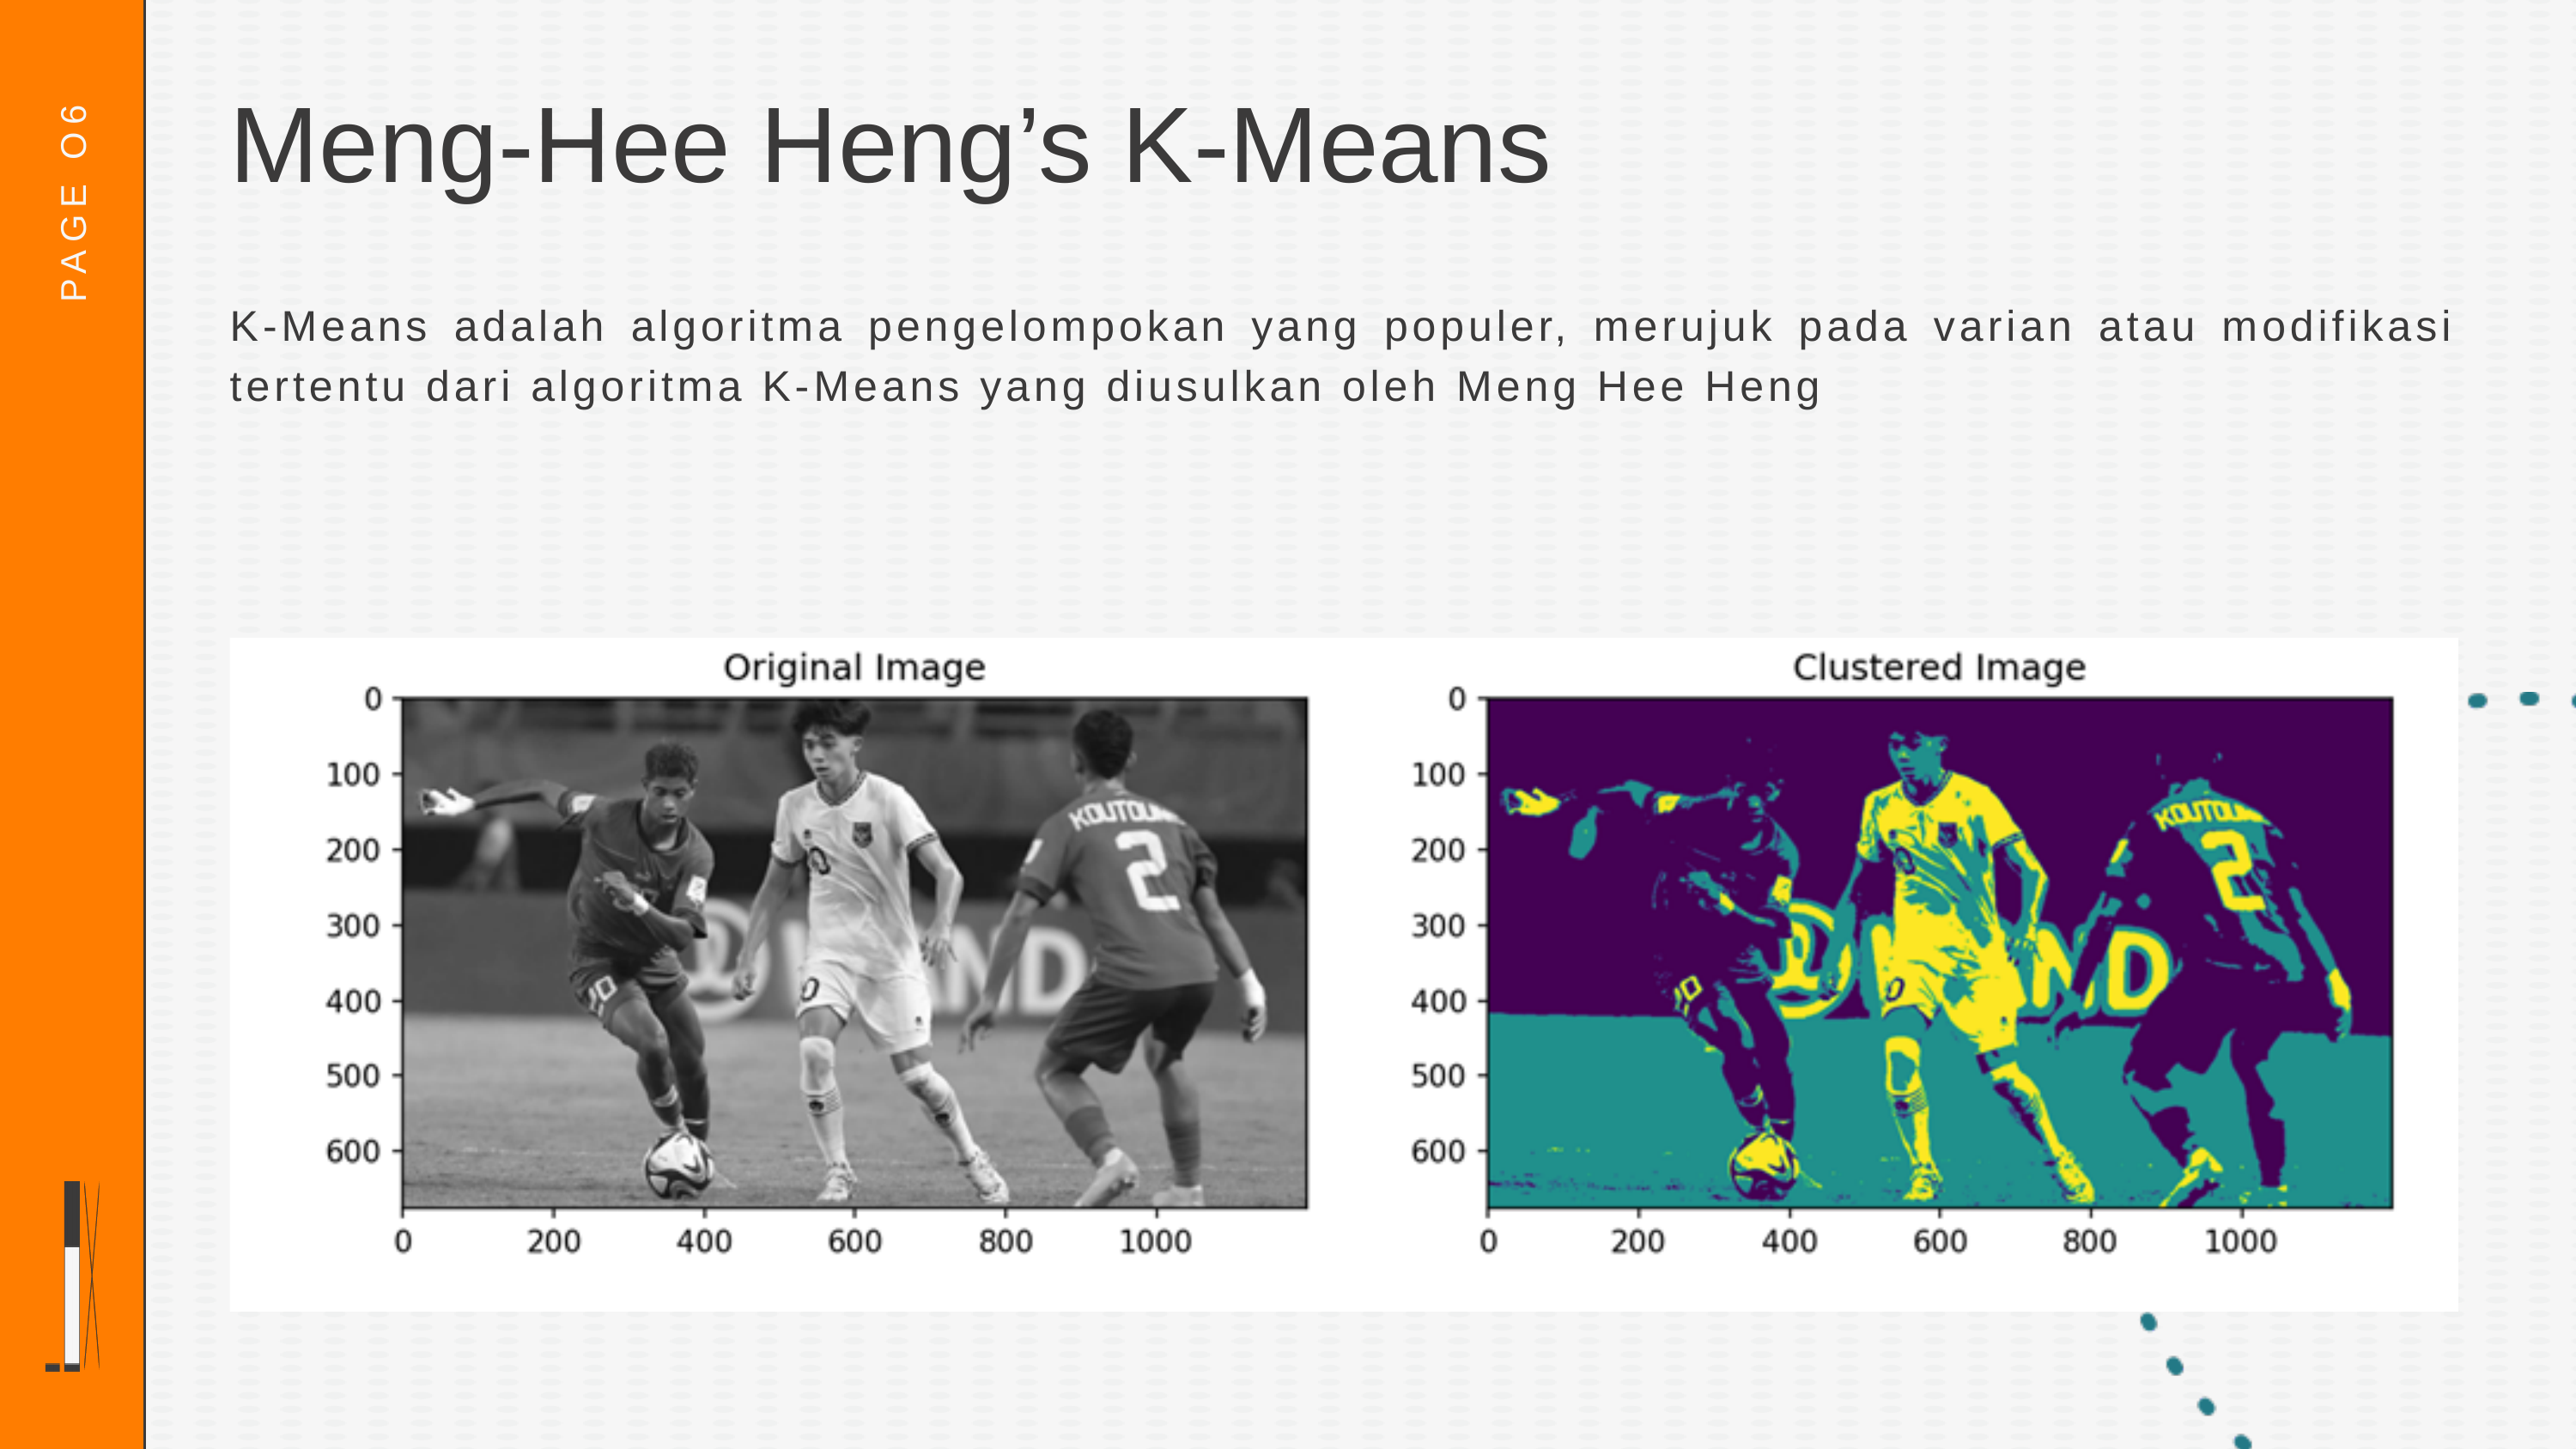

Meng-Hee Heng’s K-Means
PAGE O6
K-Means adalah algoritma pengelompokan yang populer, merujuk pada varian atau modifikasi tertentu dari algoritma K-Means yang diusulkan oleh Meng Hee Heng